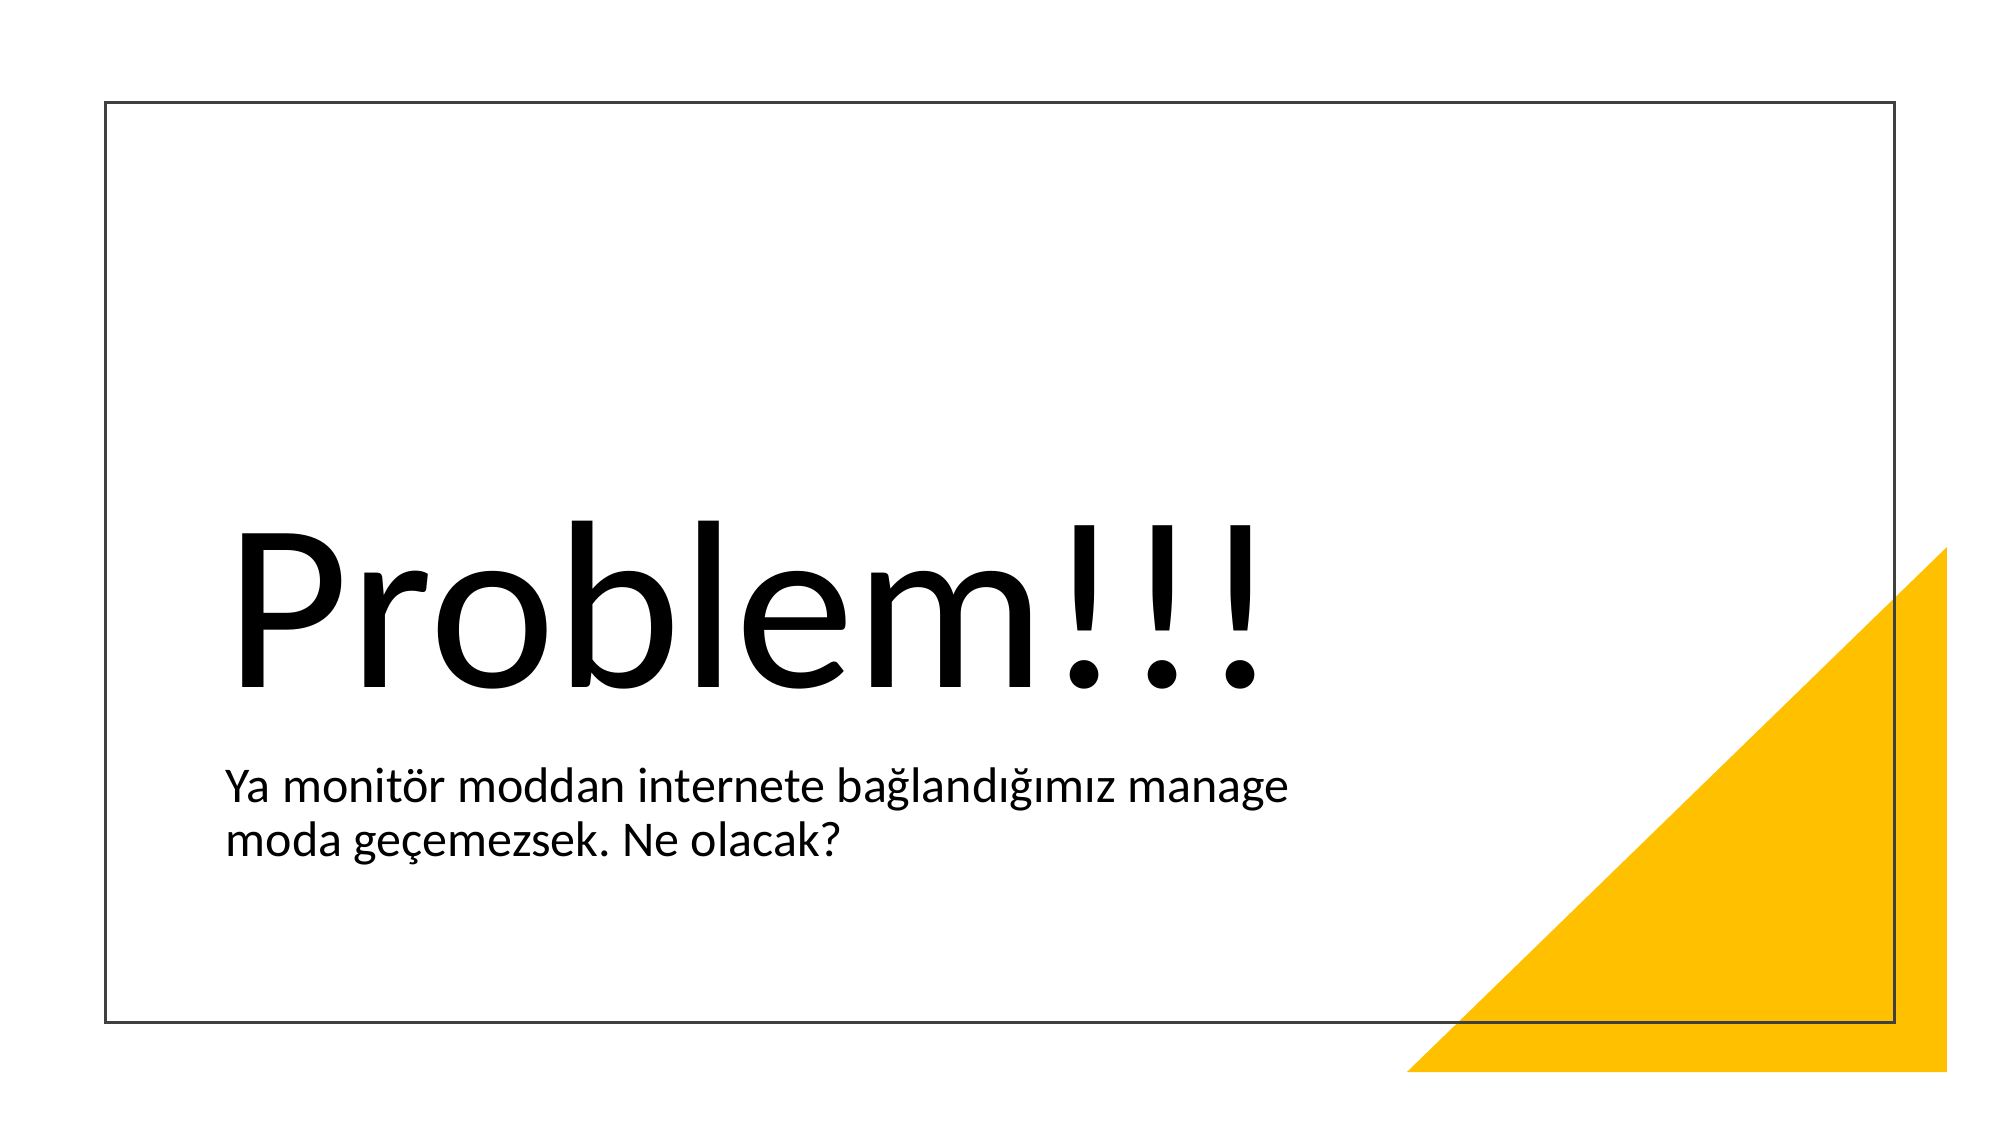

# Problem!!!

Ya monitör moddan internete bağlandığımız manage moda geçemezsek. Ne olacak?